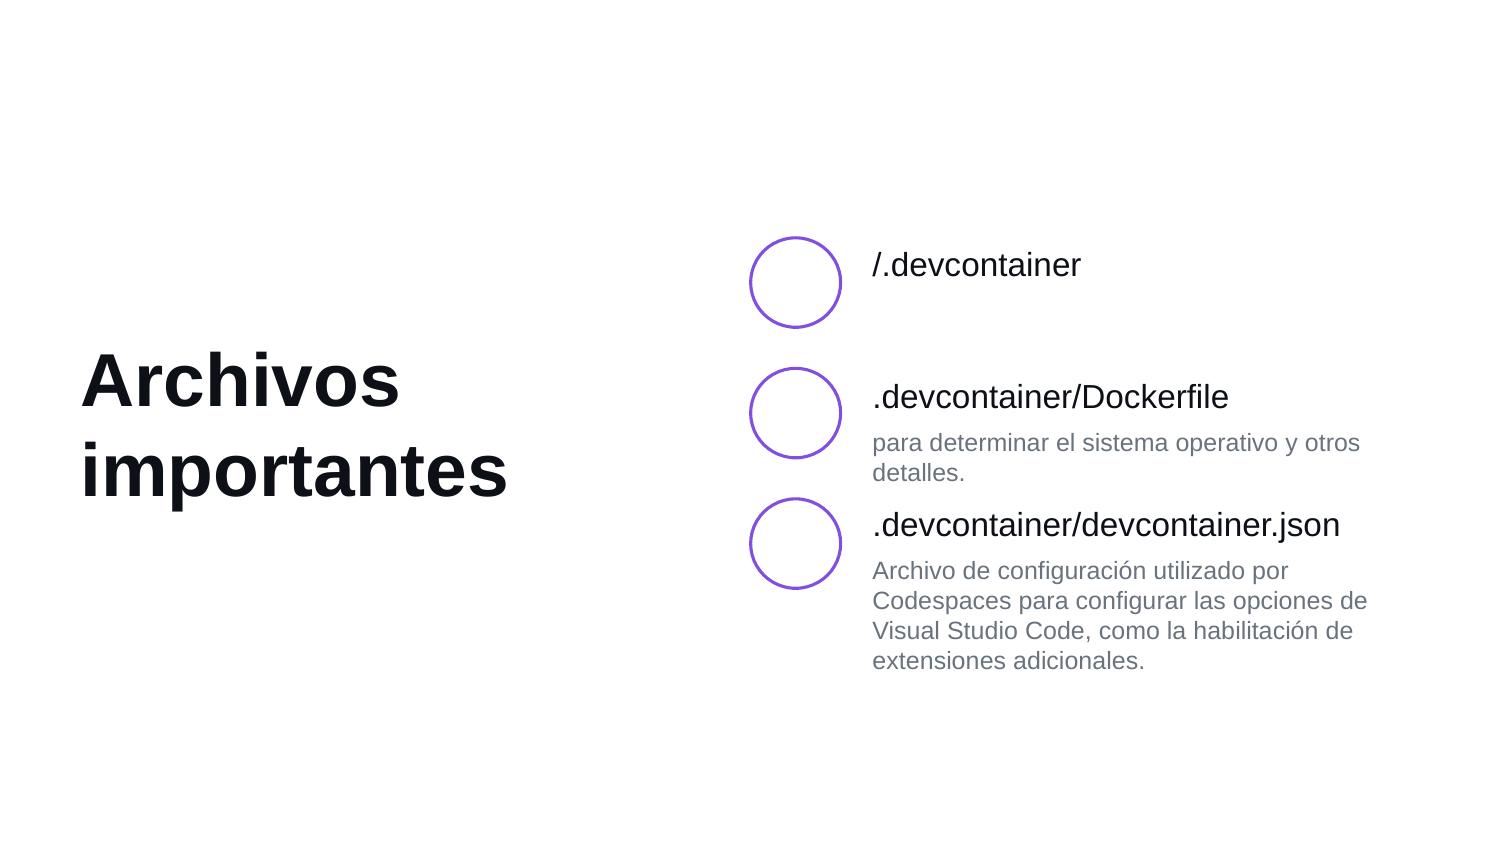

/.devcontainer
# Archivos importantes
.devcontainer/Dockerfile
para determinar el sistema operativo y otros detalles.
.devcontainer/devcontainer.json
Archivo de configuración utilizado por Codespaces para configurar las opciones de Visual Studio Code, como la habilitación de extensiones adicionales.